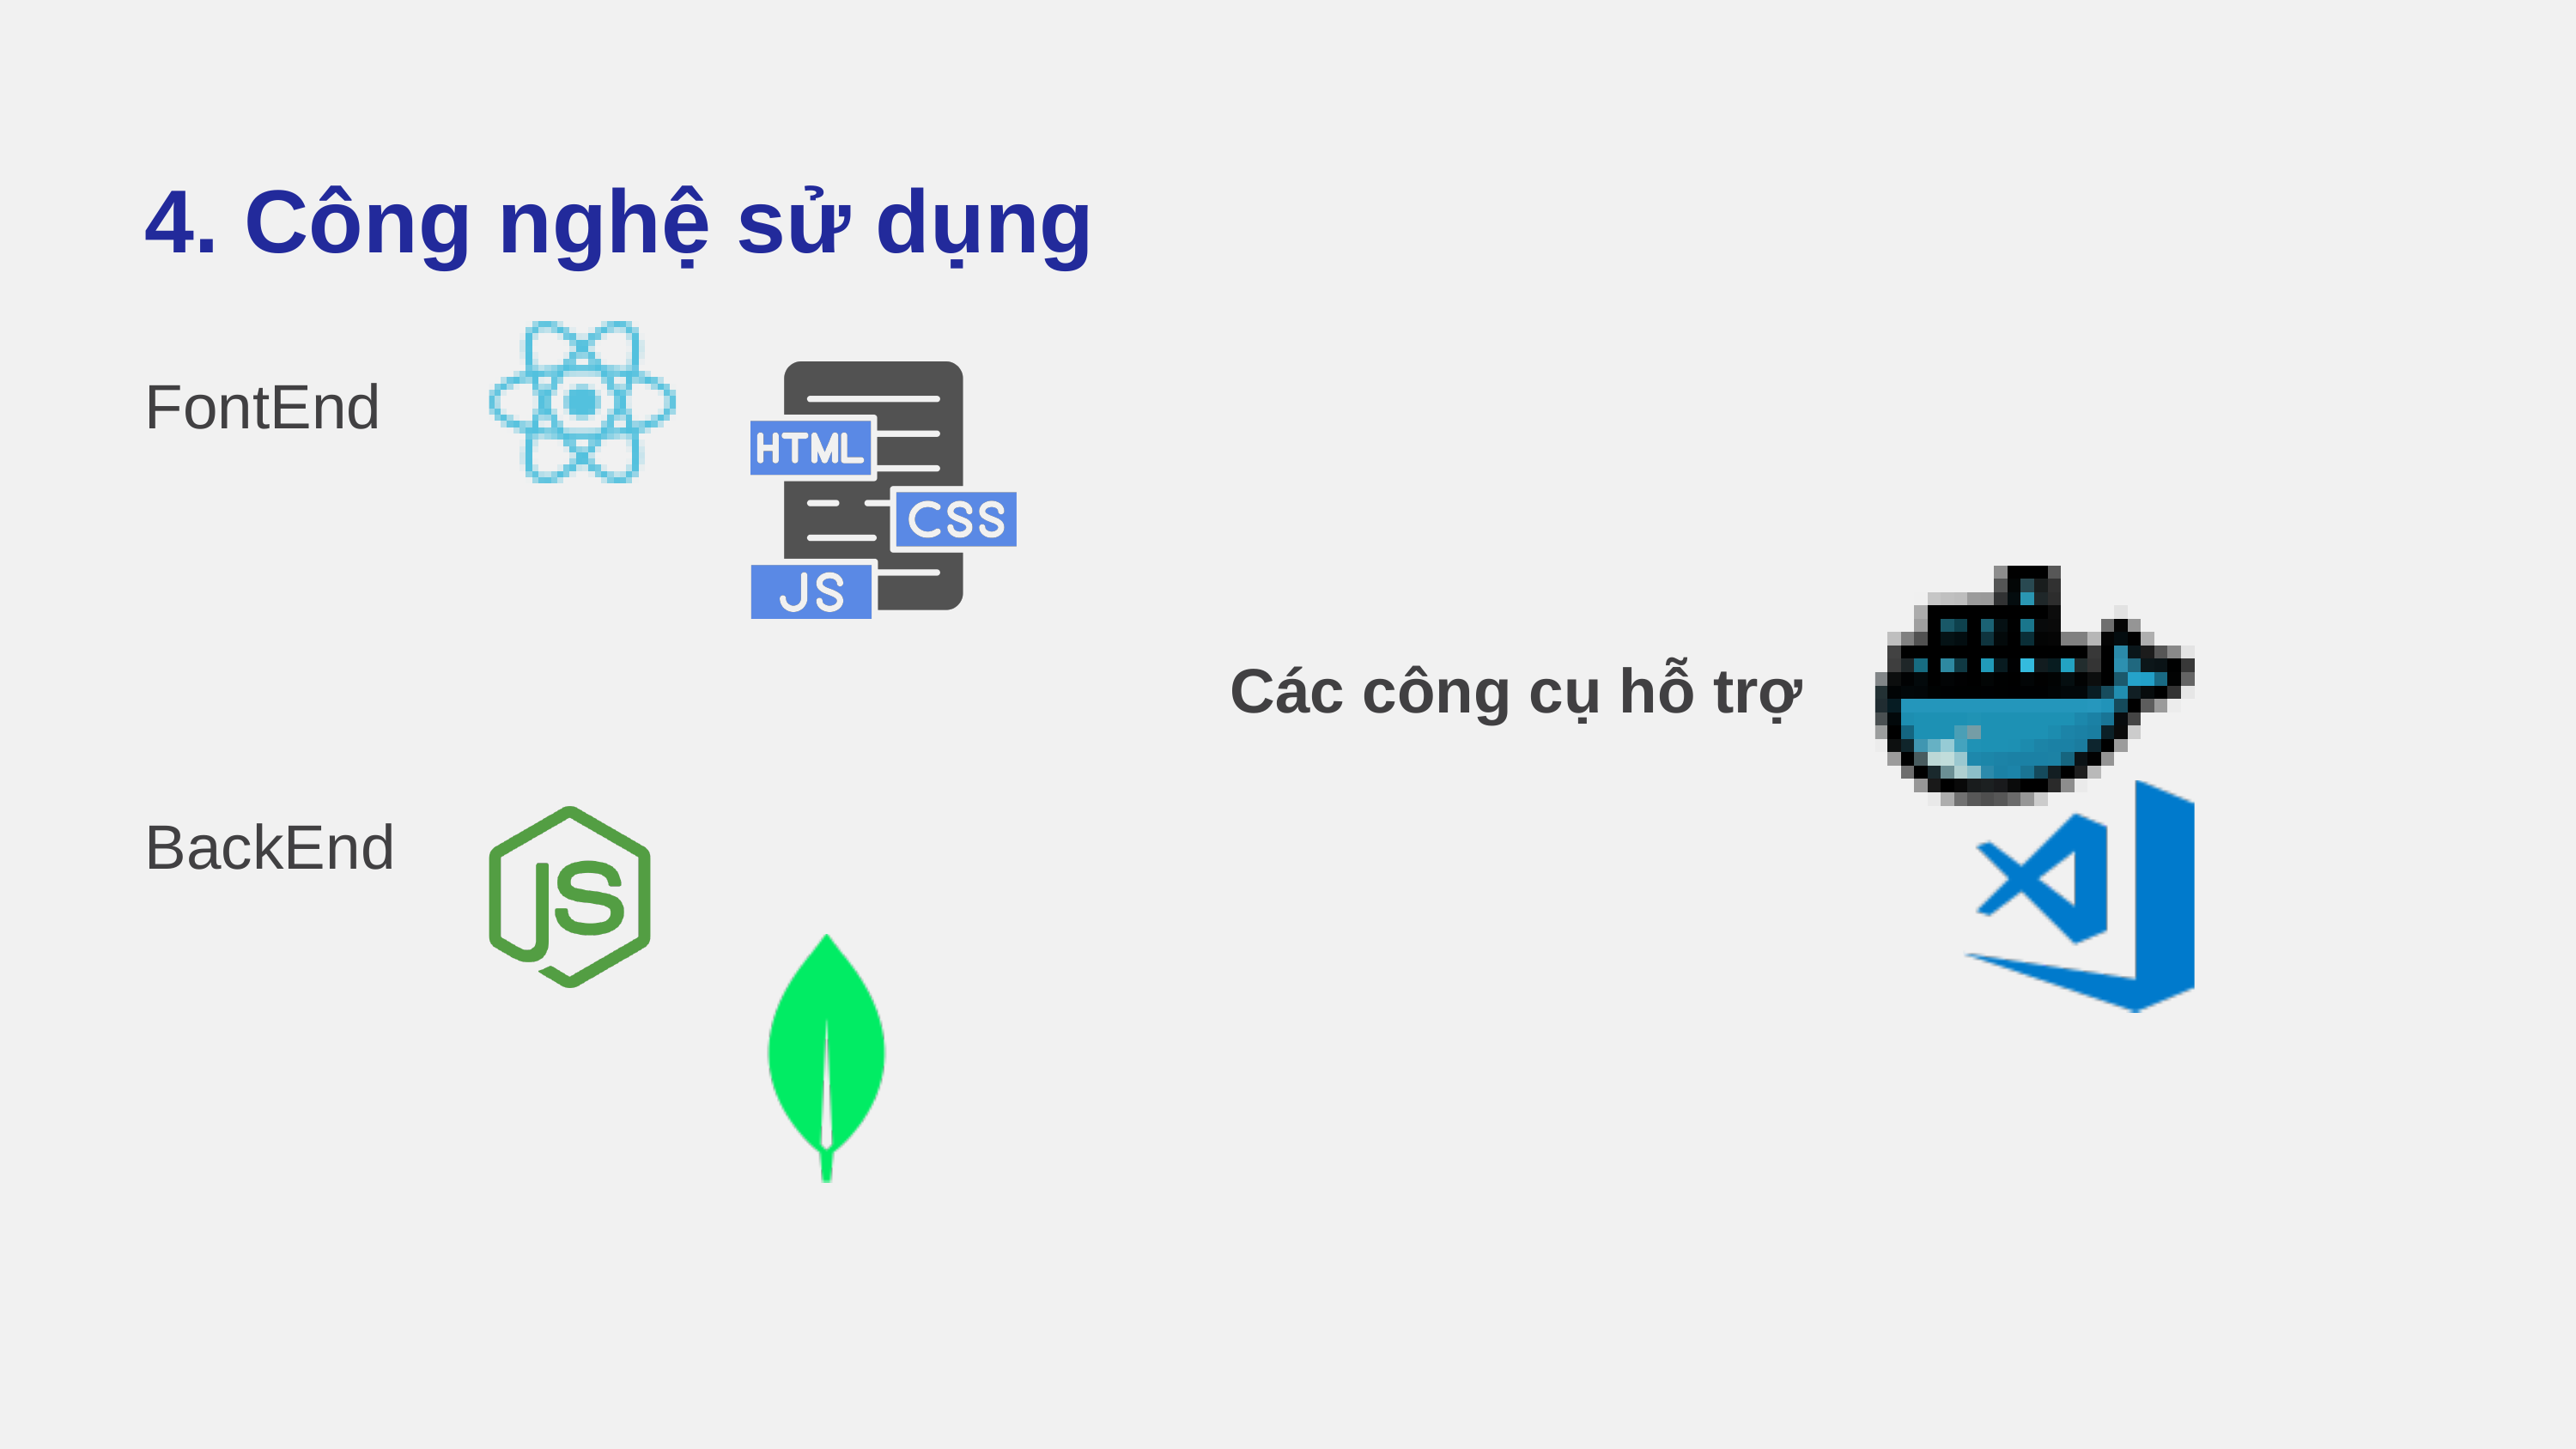

4. Công nghệ sử dụng

FontEnd

Các công cụ hỗ trợ

BackEnd